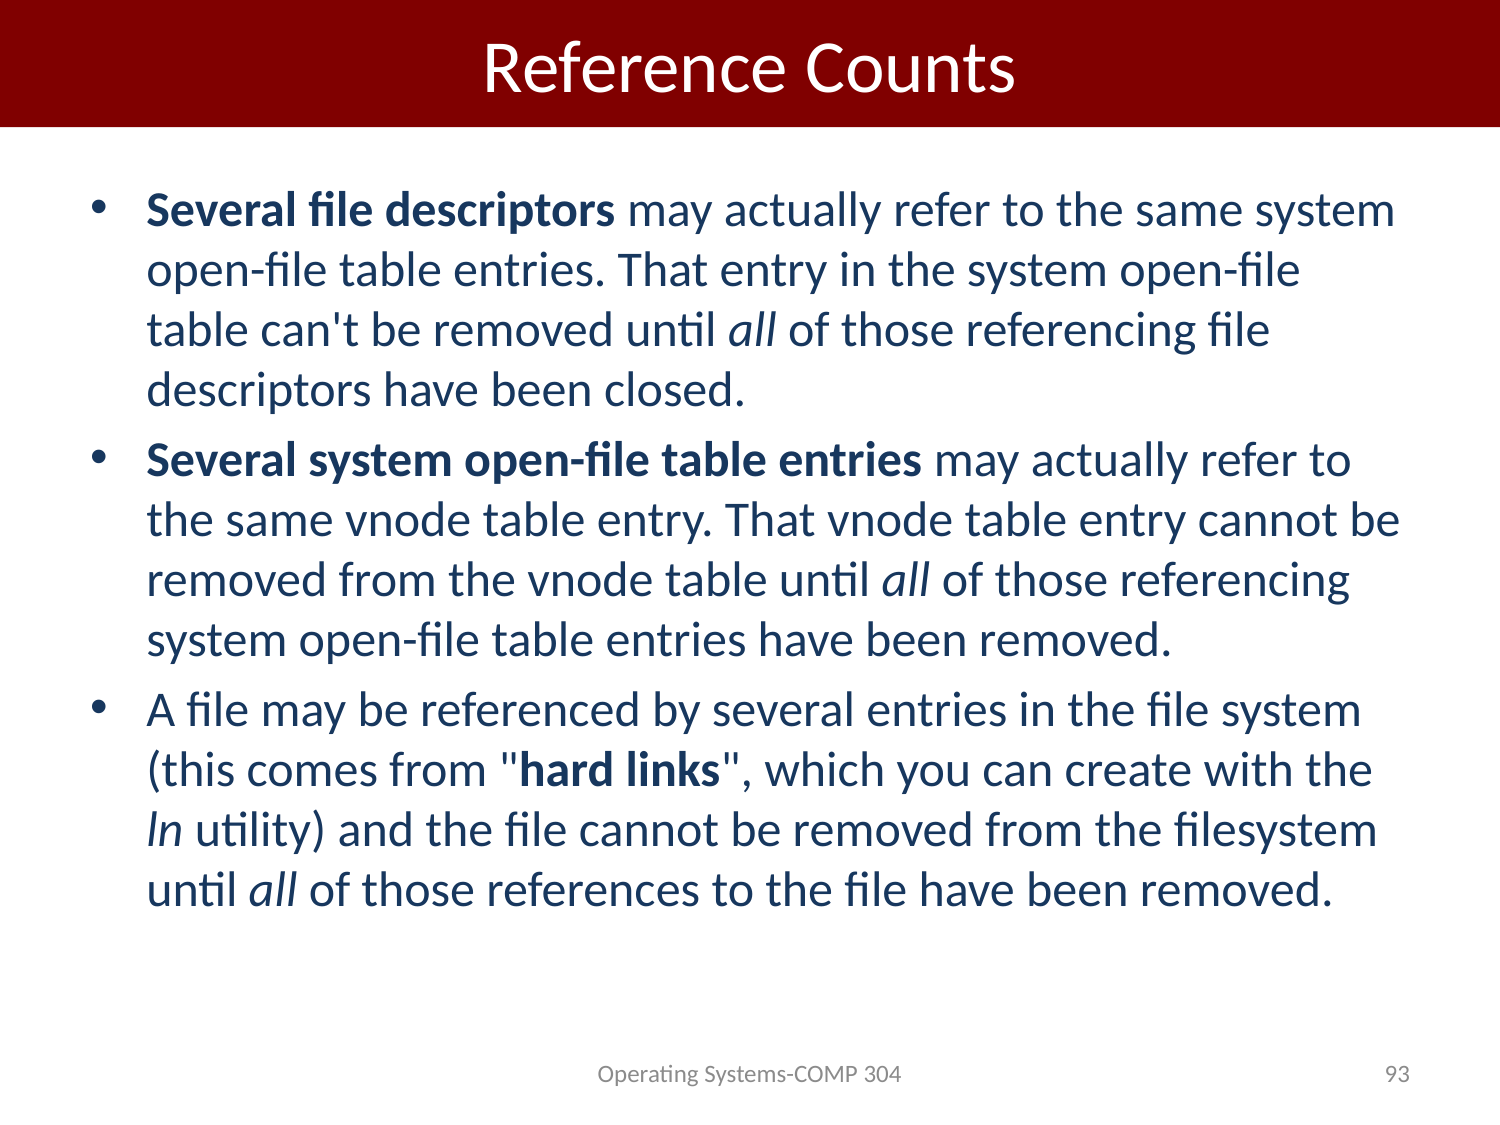

# Reference Counts
Several file descriptors may actually refer to the same system open-file table entries. That entry in the system open-file table can't be removed until all of those referencing file descriptors have been closed.
Several system open-file table entries may actually refer to the same vnode table entry. That vnode table entry cannot be removed from the vnode table until all of those referencing system open-file table entries have been removed.
A file may be referenced by several entries in the file system (this comes from "hard links", which you can create with the ln utility) and the file cannot be removed from the filesystem until all of those references to the file have been removed.

Operating Systems-COMP 304
93